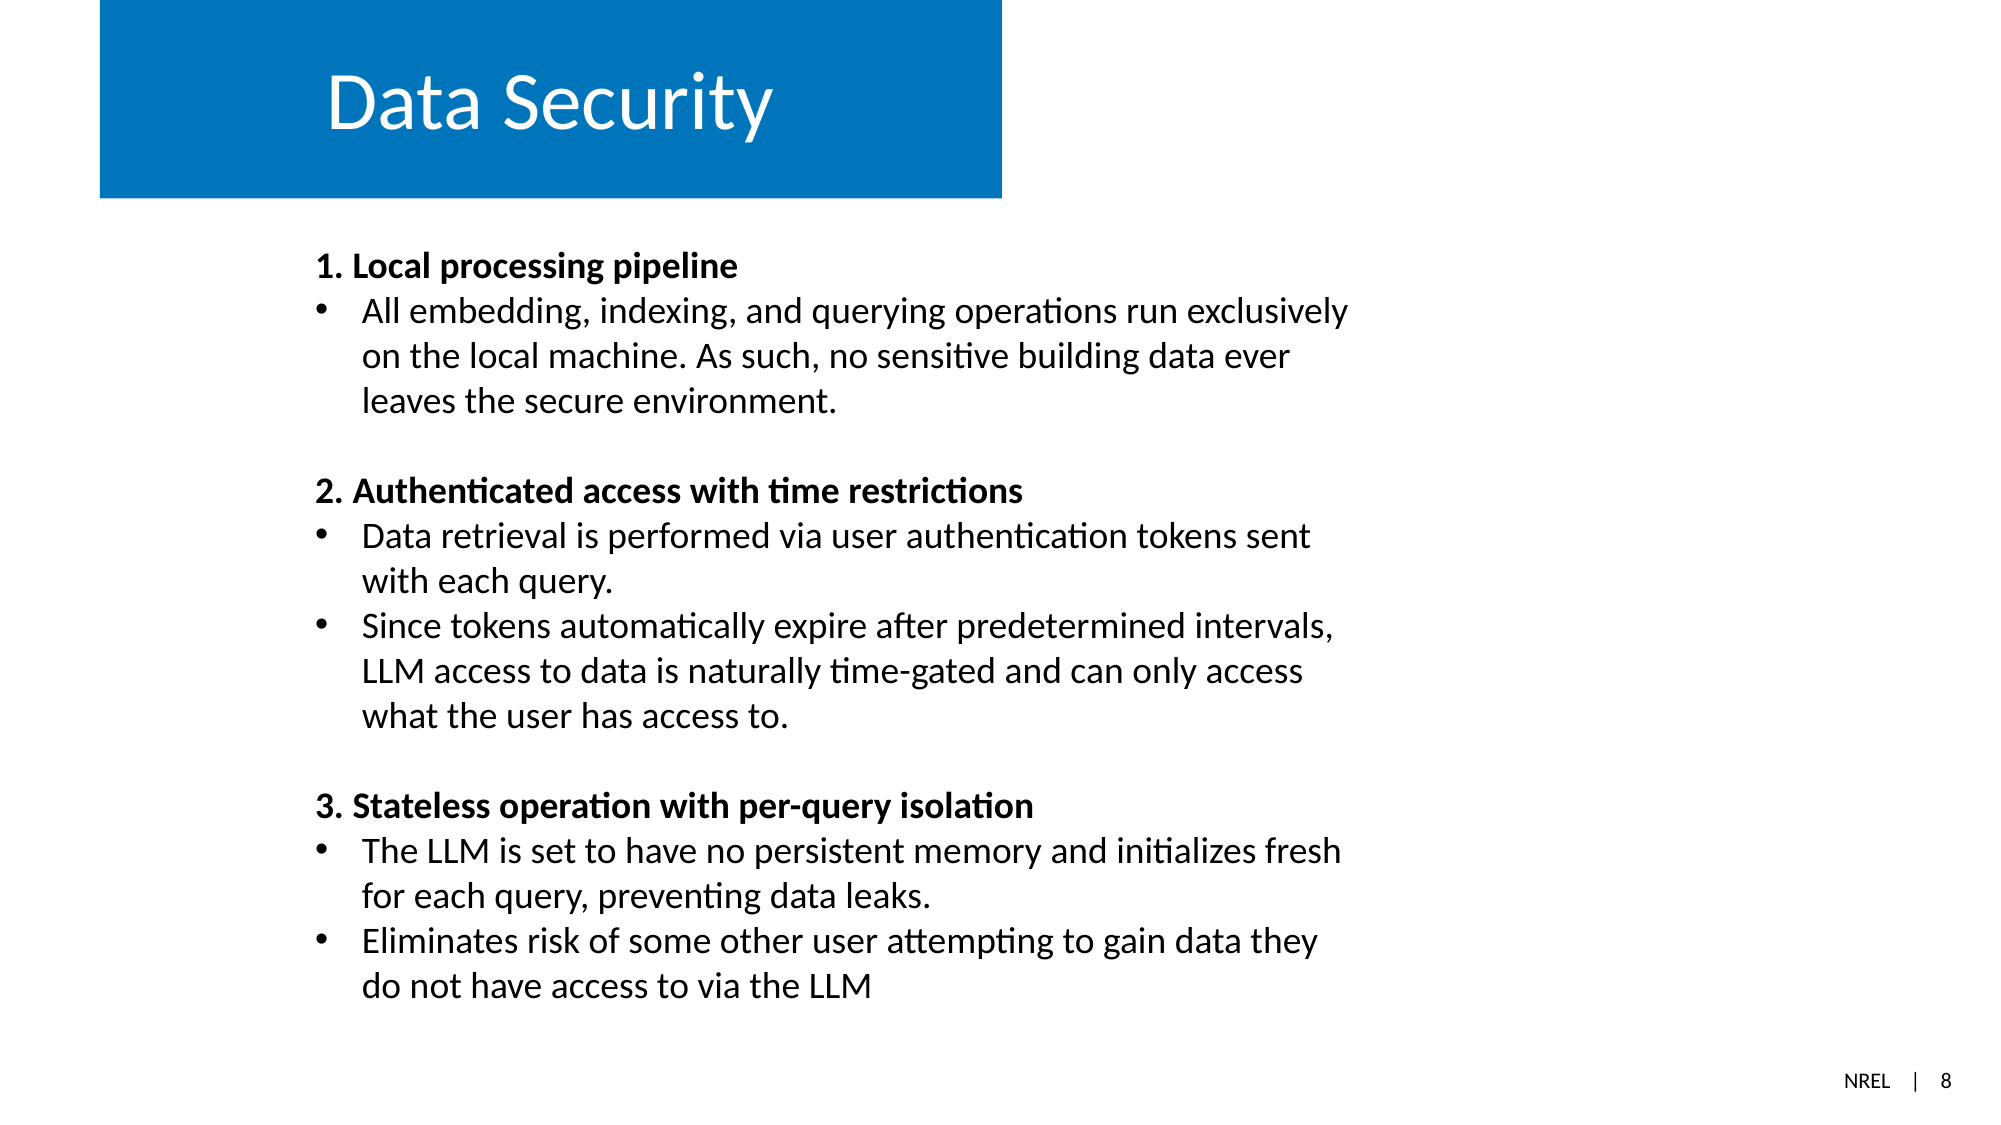

# Data Security
1. Local processing pipeline
All embedding, indexing, and querying operations run exclusively on the local machine. As such, no sensitive building data ever leaves the secure environment.

2. Authenticated access with time restrictions
Data retrieval is performed via user authentication tokens sent with each query.
Since tokens automatically expire after predetermined intervals, LLM access to data is naturally time-gated and can only access what the user has access to.

3. Stateless operation with per-query isolation
The LLM is set to have no persistent memory and initializes fresh for each query, preventing data leaks.
Eliminates risk of some other user attempting to gain data they do not have access to via the LLM